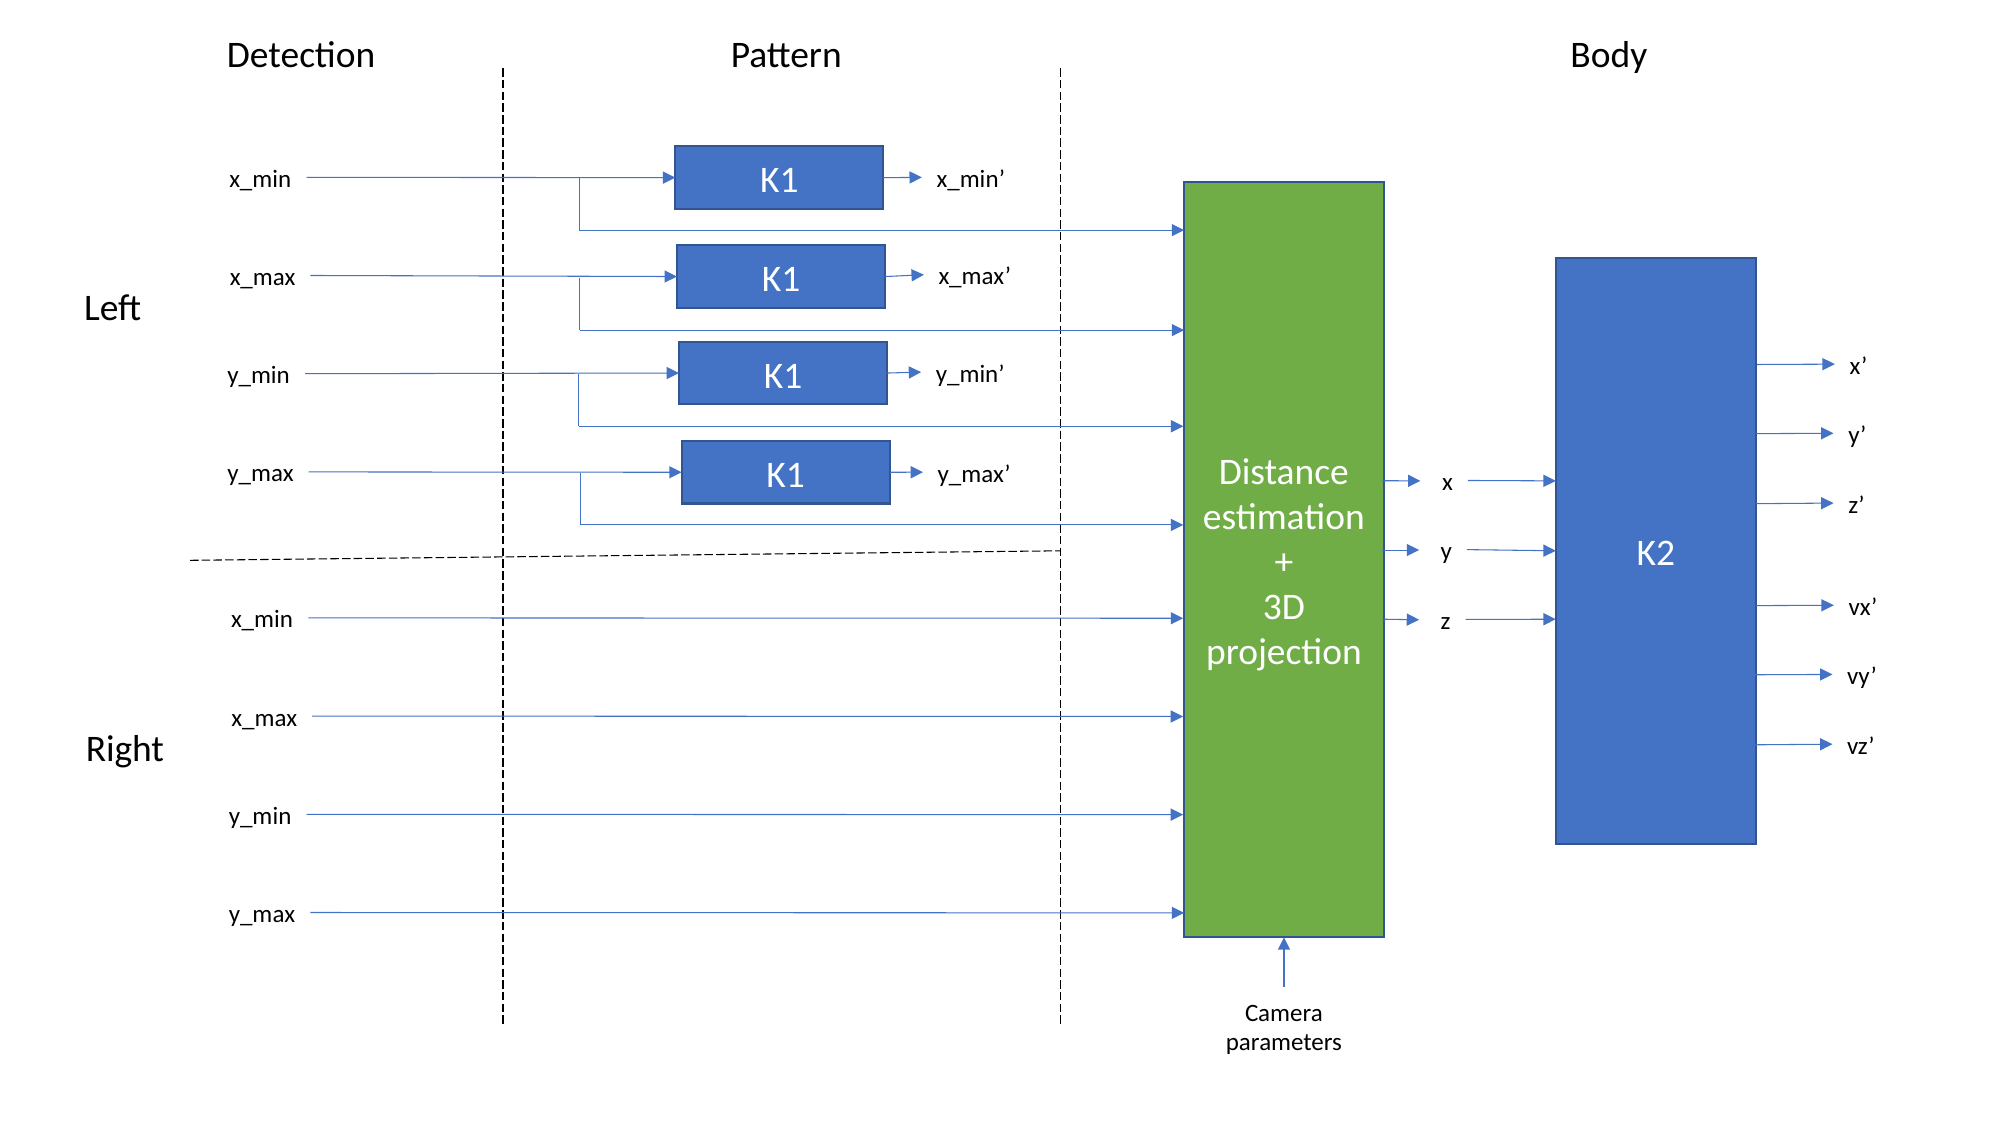

Detection
Pattern
Body
K1
x_min
x_min’
Distance
estimation
+
3D
projection
K1
x_max’
x_max
K2
Left
K1
x’
y_min’
y_min
y’
K1
y_max
y_max’
x
z’
y
vx’
x_min
z
vy’
x_max
Right
vz’
y_min
y_max
Camera
parameters